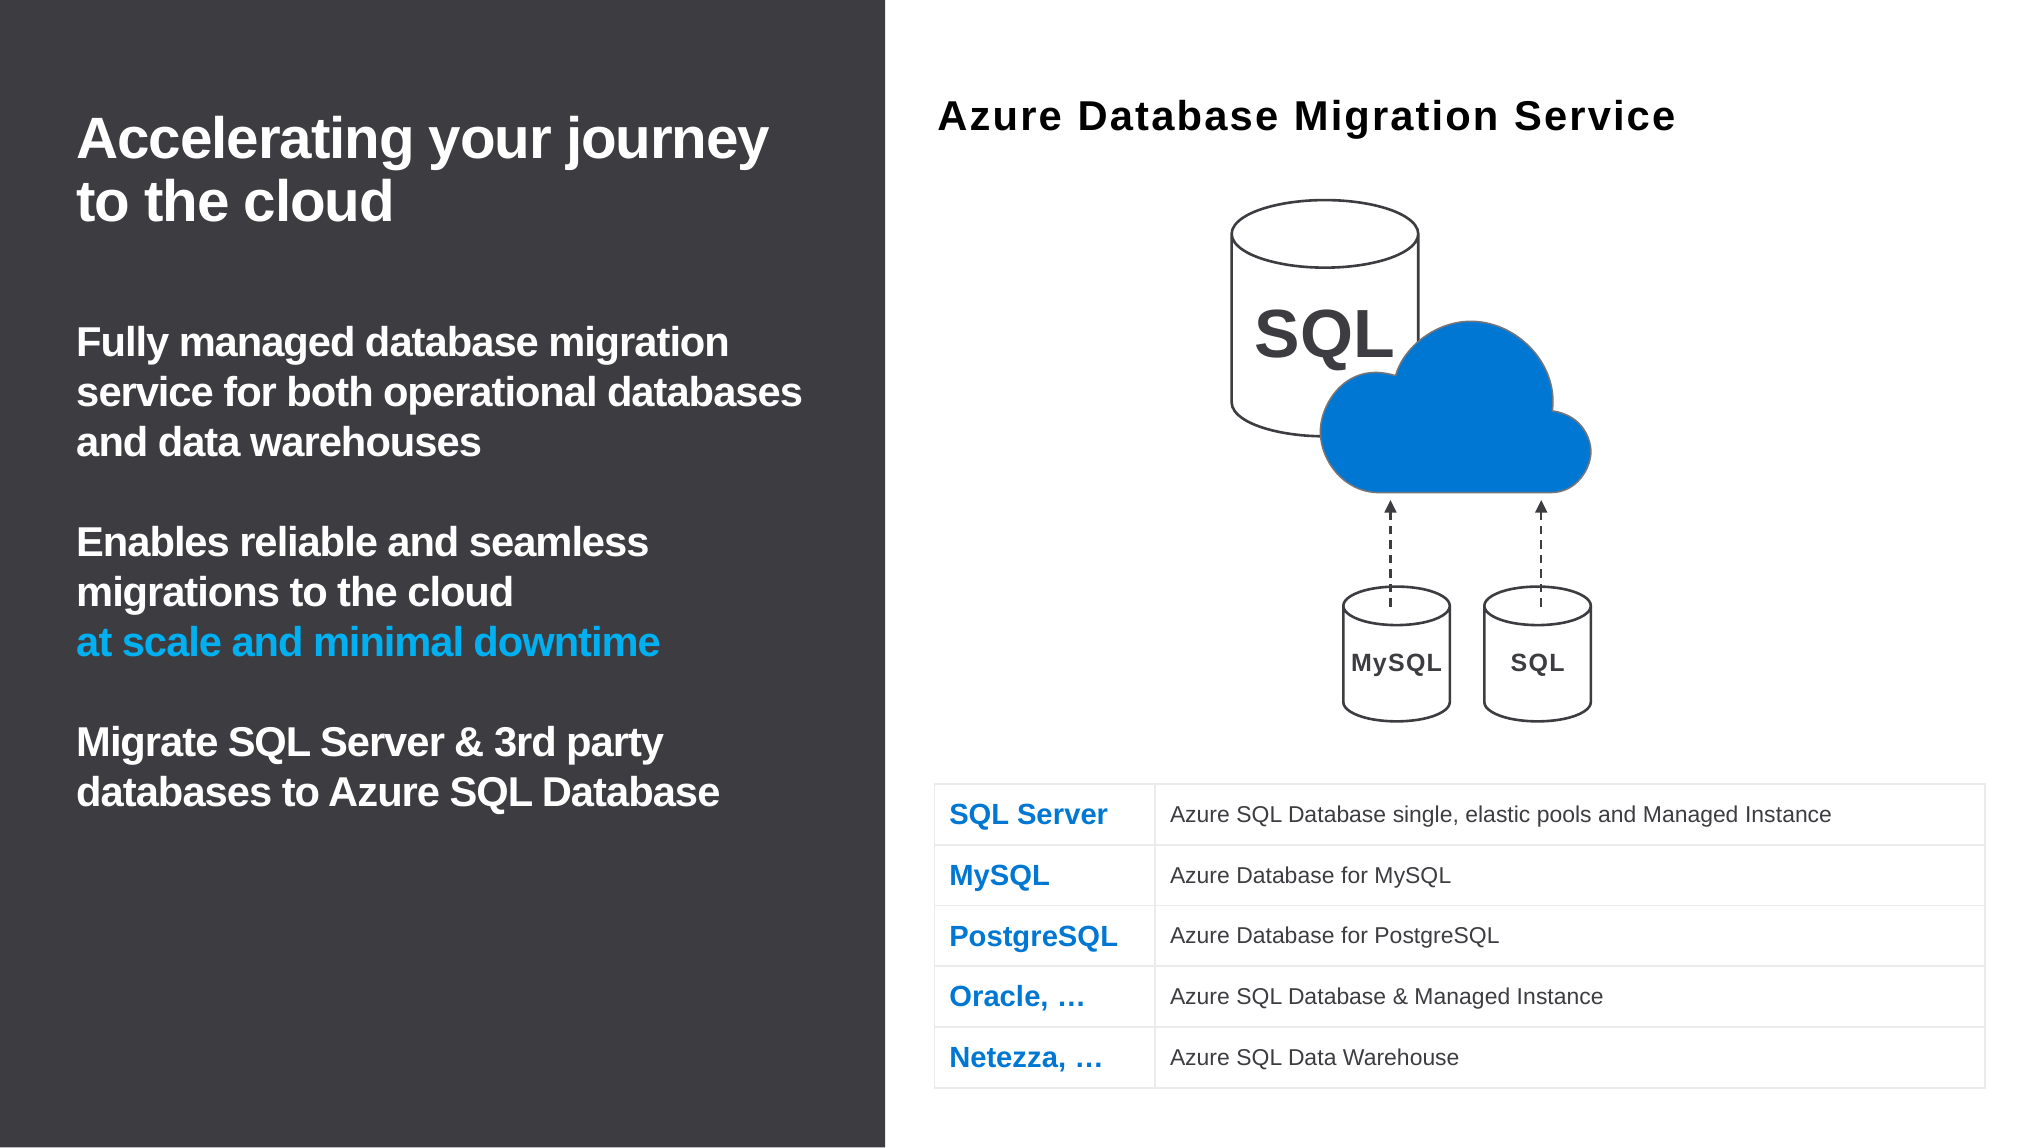

Azure Database Migration Service
# Accelerating your journey to the cloud
SQL

Fully managed database migration
service for both operational databases and data warehouses
Enables reliable and seamless
migrations to the cloud
at scale and minimal downtime
Migrate SQL Server & 3rd party
databases to Azure SQL Database

MySQL
SQL
| SQL Server | Azure SQL Database single, elastic pools and Managed Instance |
| --- | --- |
| MySQL | Azure Database for MySQL |
| PostgreSQL | Azure Database for PostgreSQL |
| Oracle, … | Azure SQL Database & Managed Instance |
| Netezza, … | Azure SQL Data Warehouse |